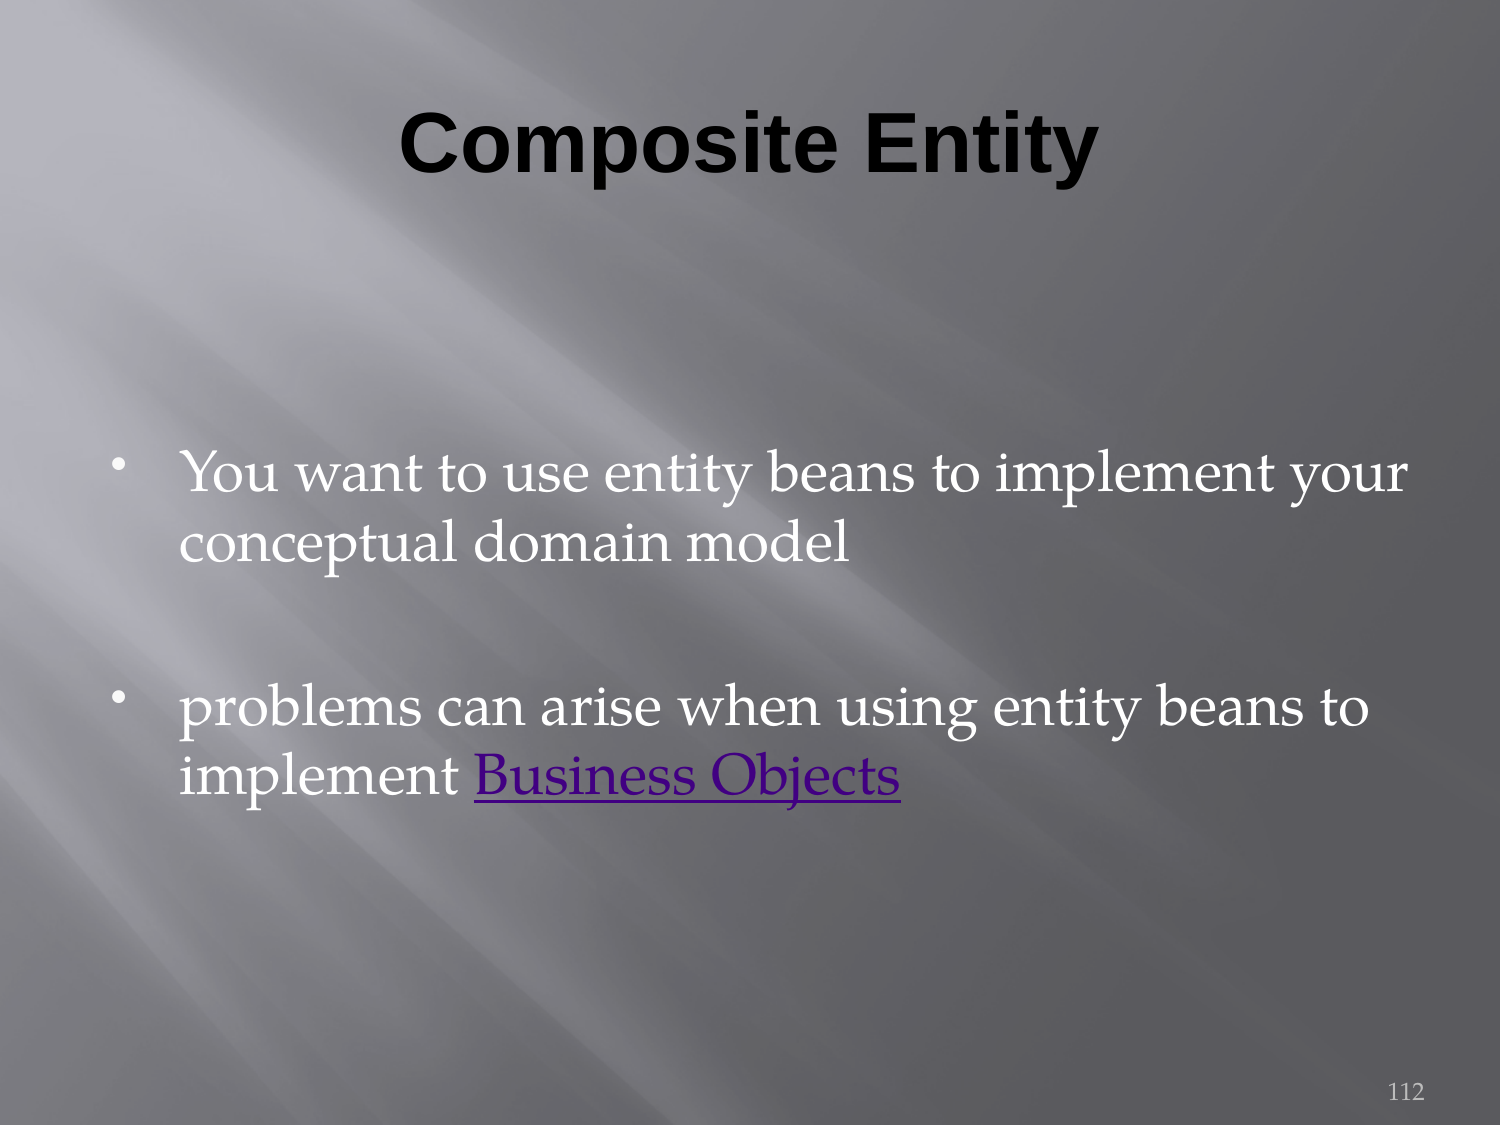

# Composite Entity

You want to use entity beans to implement your conceptual domain model

problems can arise when using entity beans to implement Business Objects
112